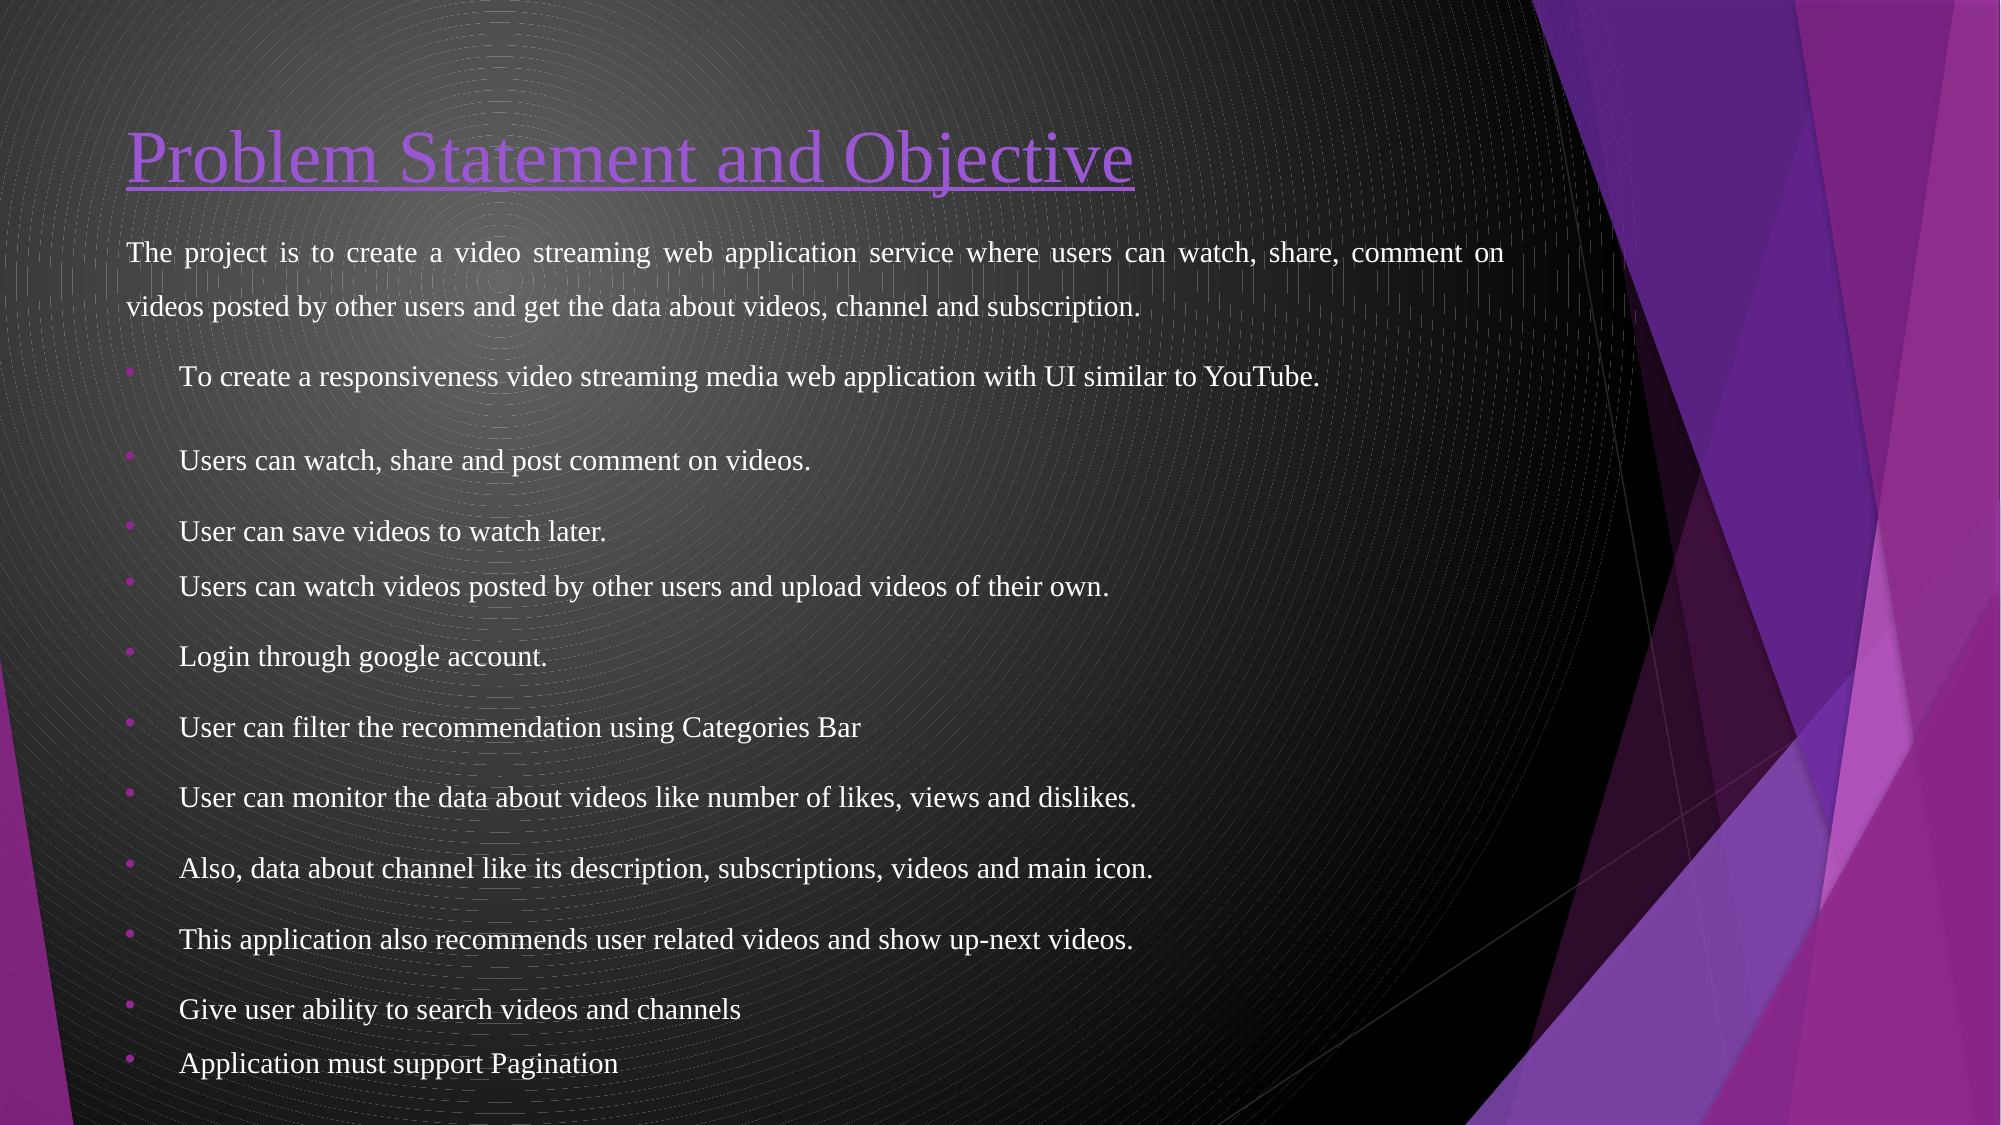

# Problem Statement and Objective
The project is to create a video streaming web application service where users can watch, share, comment on videos posted by other users and get the data about videos, channel and subscription.
To create a responsiveness video streaming media web application with UI similar to YouTube.
Users can watch, share and post comment on videos.
User can save videos to watch later.
Users can watch videos posted by other users and upload videos of their own.
Login through google account.
User can filter the recommendation using Categories Bar
User can monitor the data about videos like number of likes, views and dislikes.
Also, data about channel like its description, subscriptions, videos and main icon.
This application also recommends user related videos and show up-next videos.
Give user ability to search videos and channels
Application must support Pagination